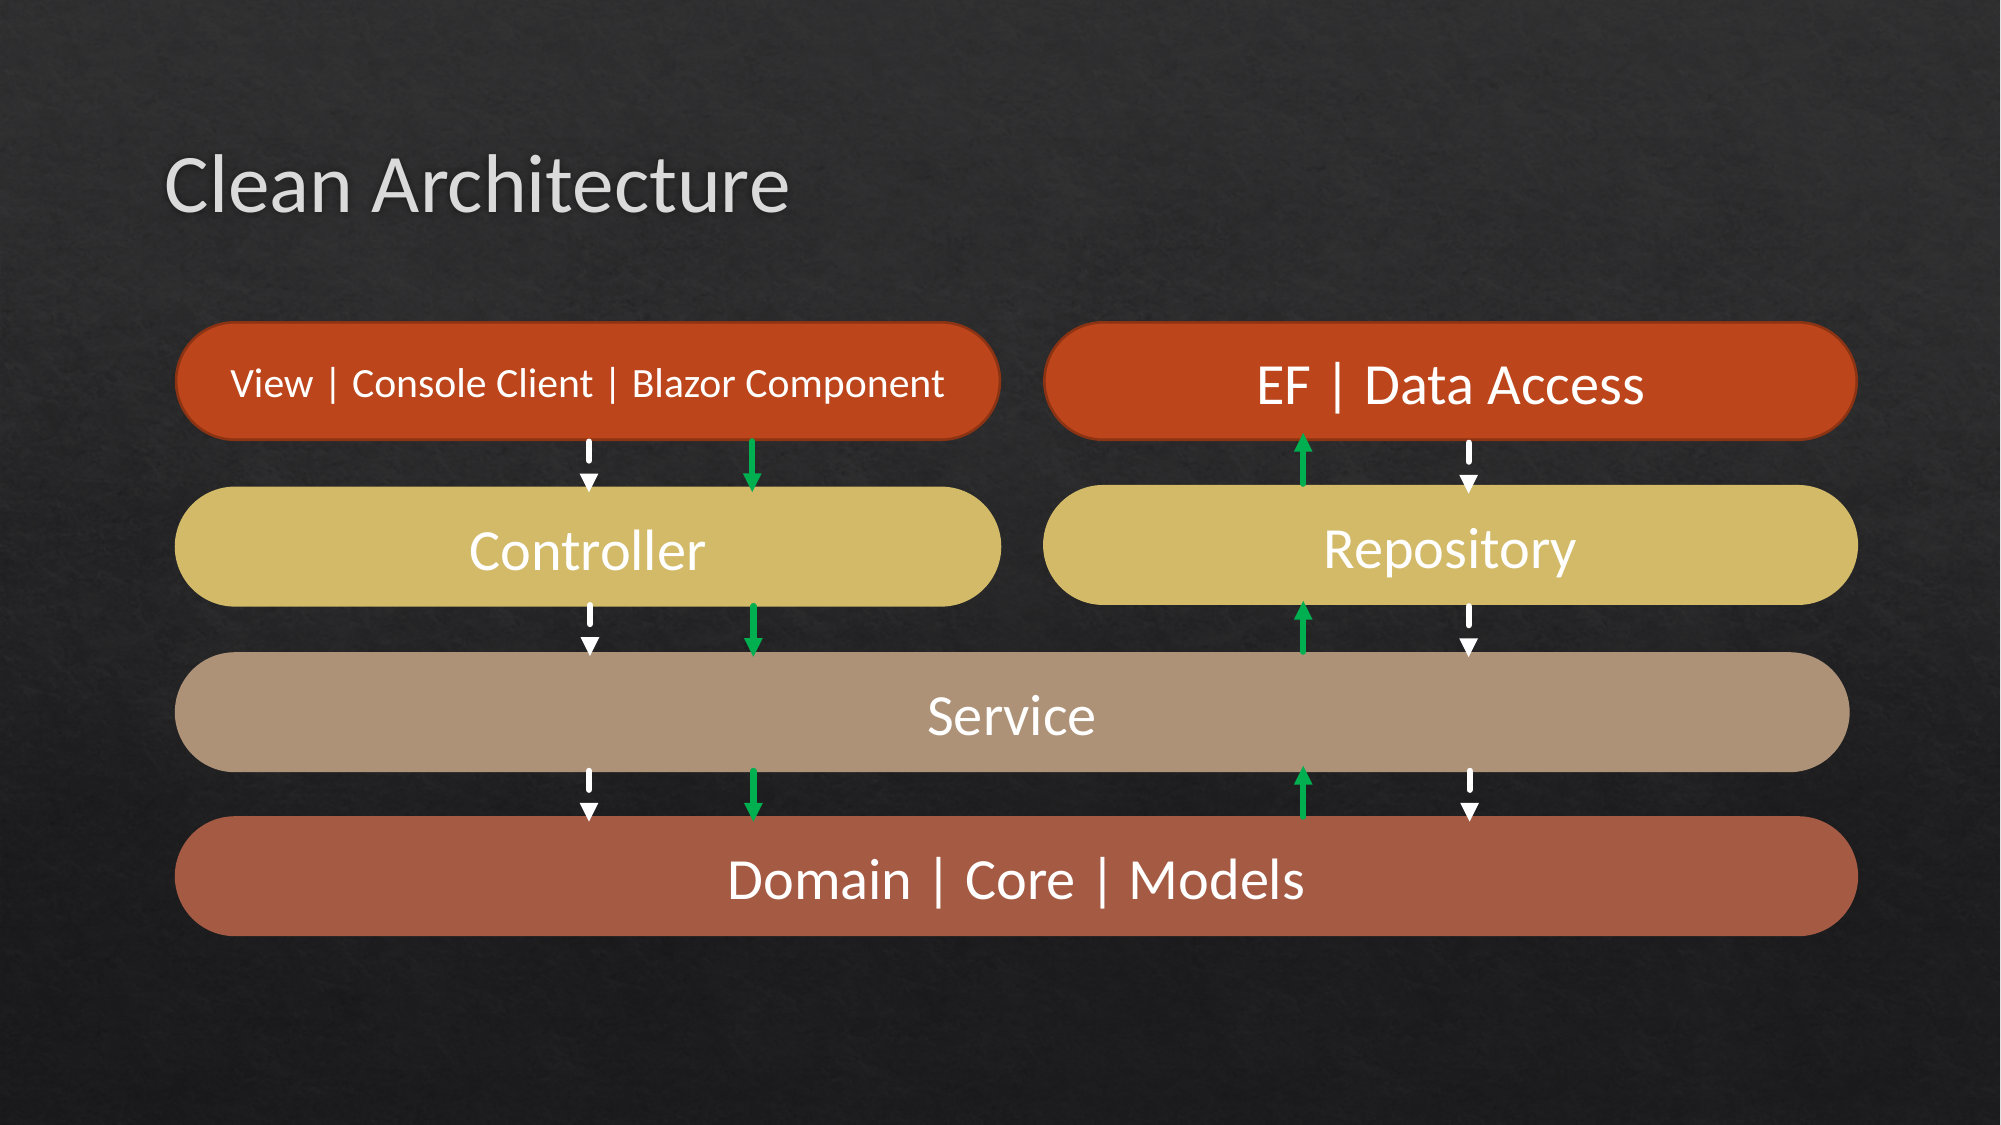

# Clean Architecture
EF | Data Access
View | Console Client | Blazor Component
Repository
Controller
Service
Domain | Core | Models